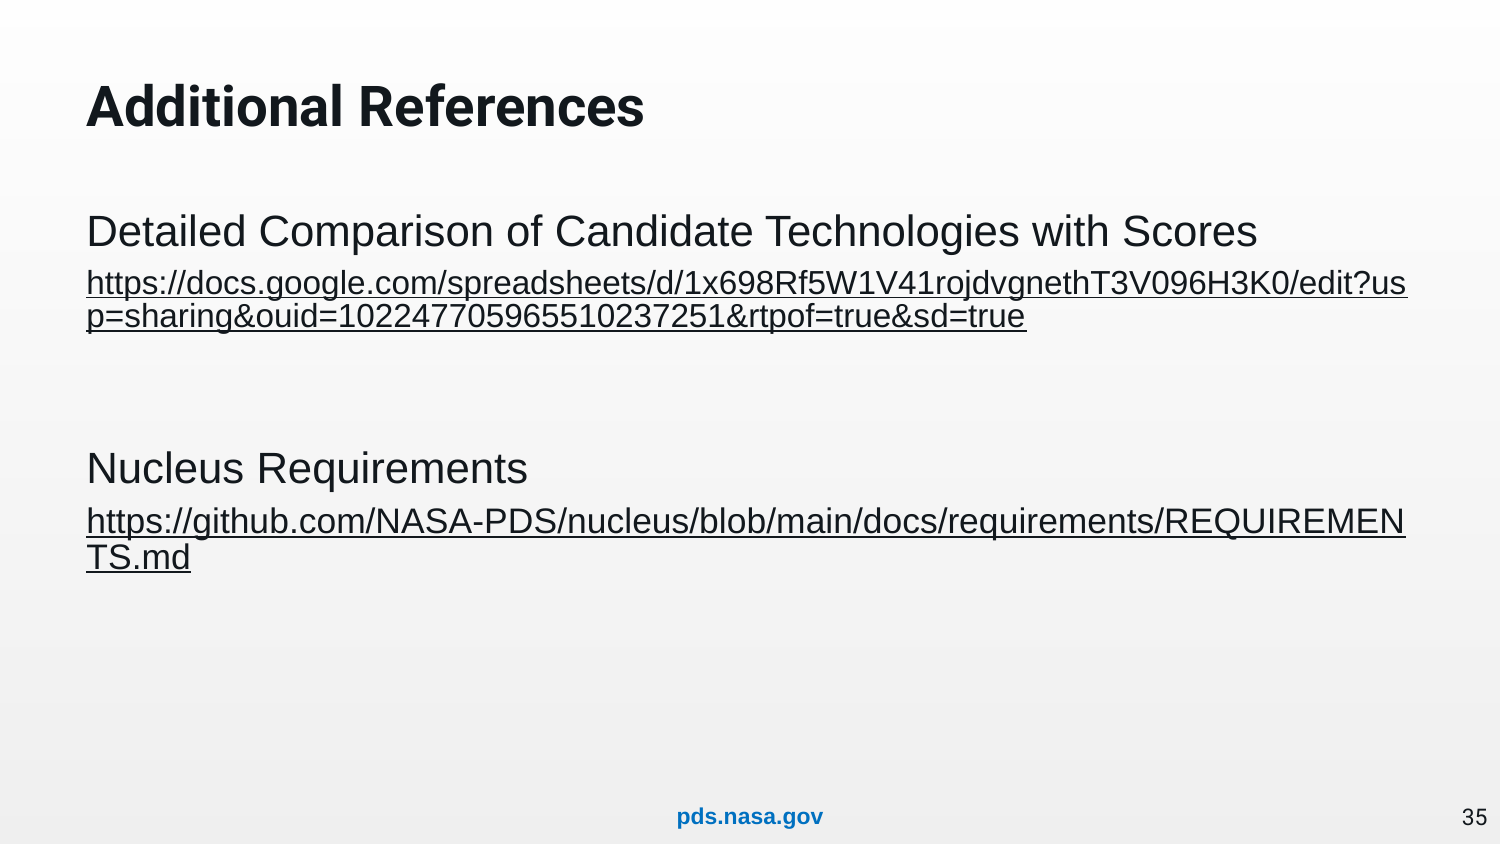

# Additional References
Detailed Comparison of Candidate Technologies with Scores
https://docs.google.com/spreadsheets/d/1x698Rf5W1V41rojdvgnethT3V096H3K0/edit?usp=sharing&ouid=102247705965510237251&rtpof=true&sd=true

Nucleus Requirements
https://github.com/NASA-PDS/nucleus/blob/main/docs/requirements/REQUIREMENTS.md

35